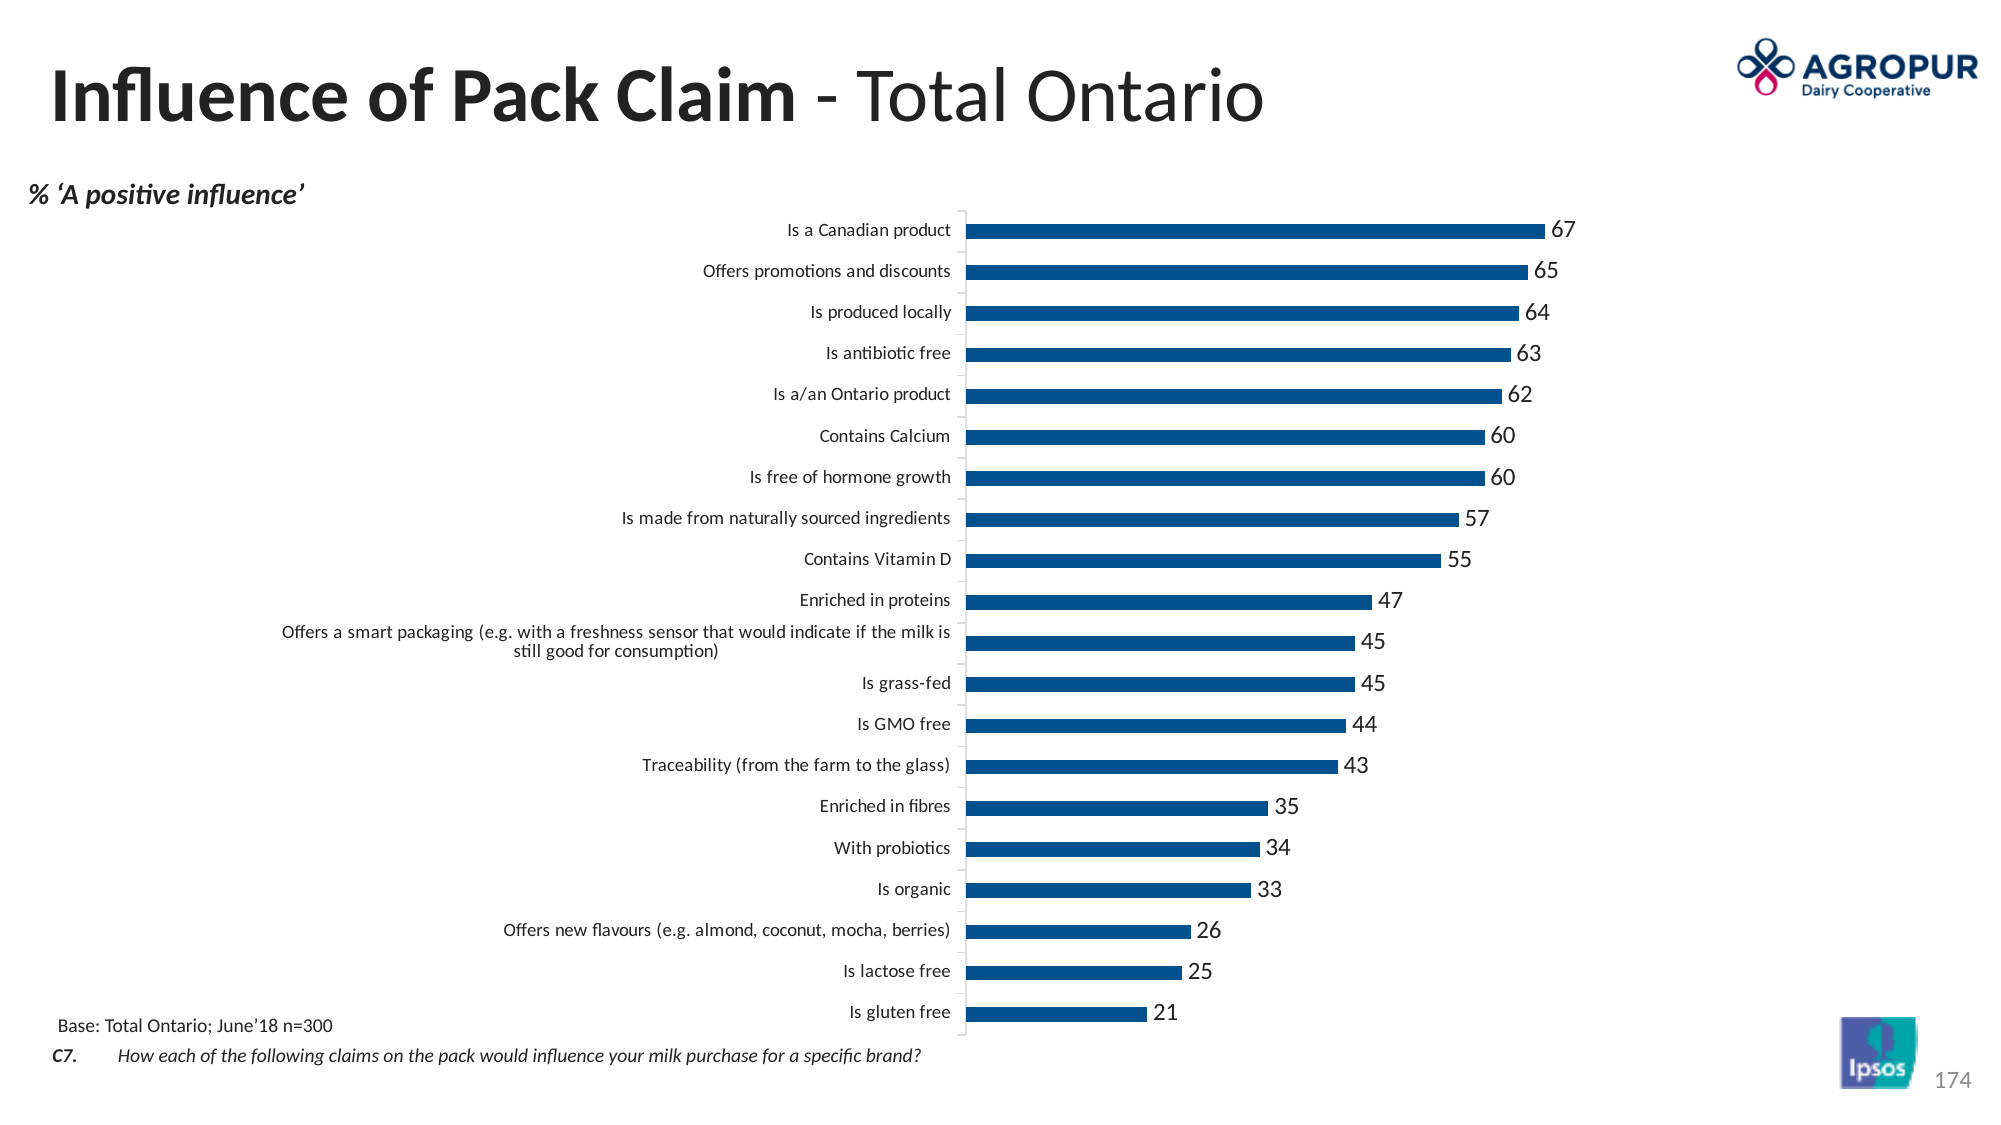

Influence of Pack Claim - Total Ontario

### Chart

| Category | Milk |
|---|---|
| Is gluten free | 21.0 |
| Is lactose free | 25.0 |
| Offers new flavours (e.g. almond, coconut, mocha, berries) | 26.0 |
| Is organic | 33.0 |
| With probiotics | 34.0 |
| Enriched in fibres | 35.0 |
| Traceability (from the farm to the glass) | 43.0 |
| Is GMO free | 44.0 |
| Is grass-fed | 45.0 |
| Offers a smart packaging (e.g. with a freshness sensor that would indicate if the milk is still good for consumption) | 45.0 |
| Enriched in proteins | 47.0 |
| Contains Vitamin D | 55.00000000000001 |
| Is made from naturally sourced ingredients | 56.99999999999999 |
| Is free of hormone growth | 60.0 |
| Contains Calcium | 60.0 |
| Is a/an Ontario product | 62.0 |
| Is antibiotic free | 63.0 |
| Is produced locally | 64.0 |
| Offers promotions and discounts | 65.0 |
| Is a Canadian product | 67.0 |
% ‘A positive influence’
Base: Total Ontario; June’18 n=300
C7.	How each of the following claims on the pack would influence your milk purchase for a specific brand?